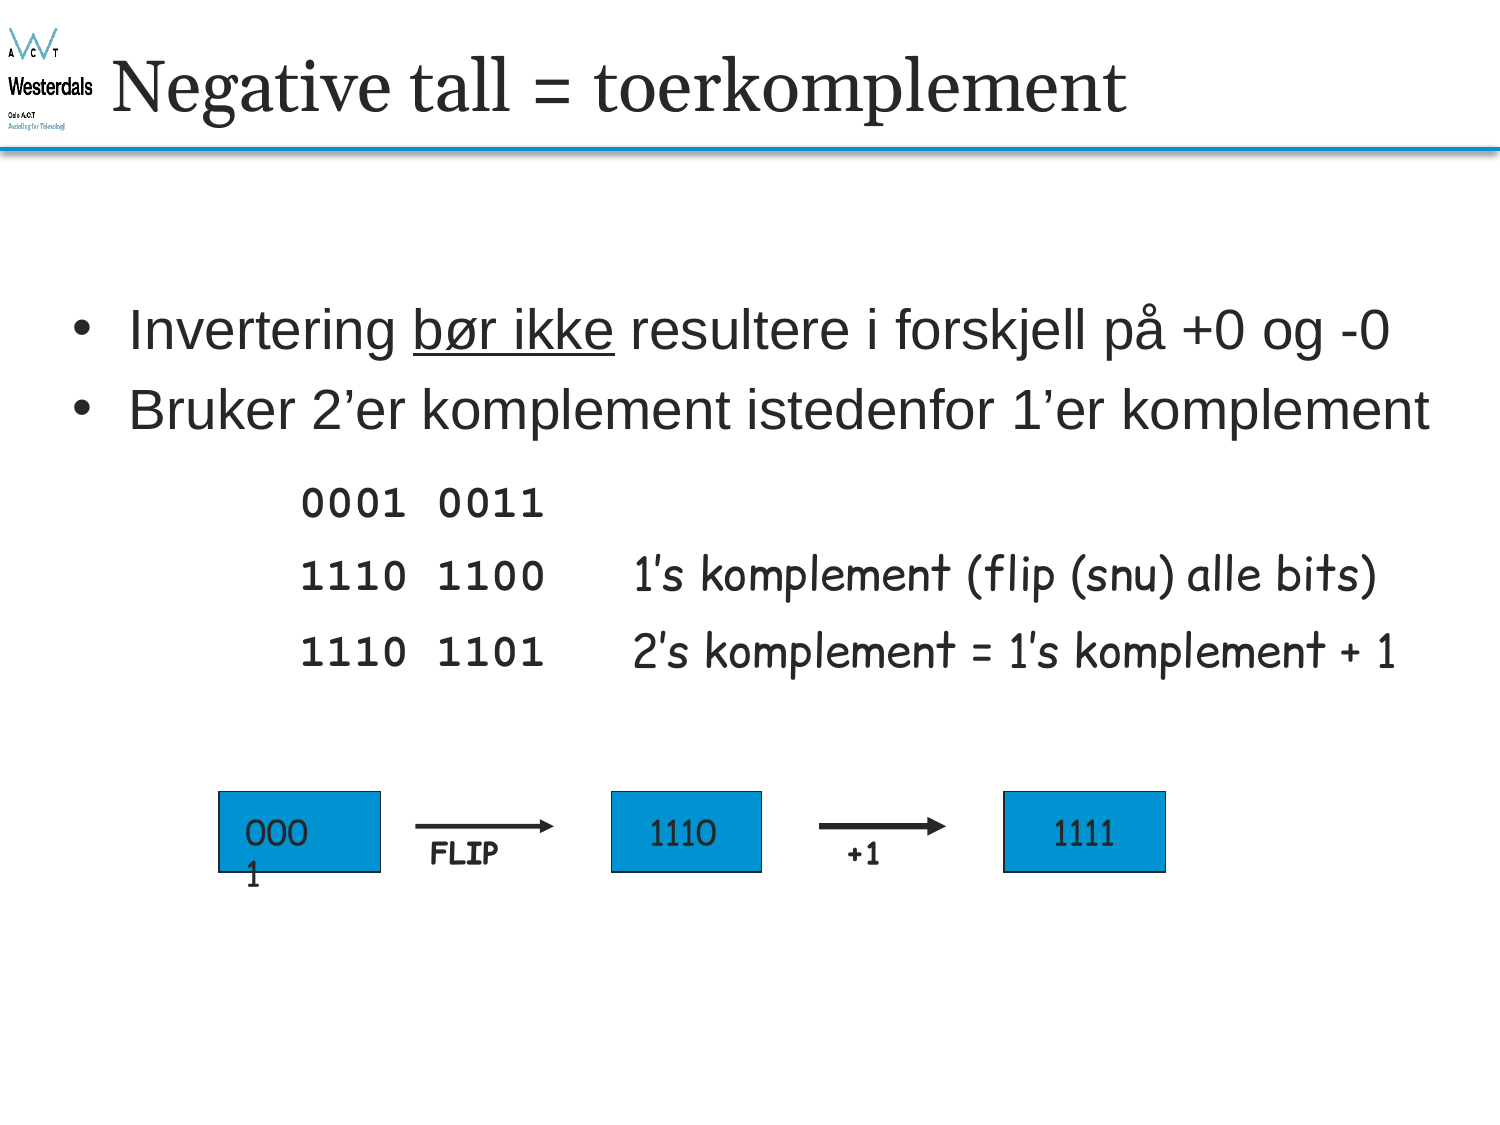

# Negative tall = toerkomplement
Invertering bør ikke resultere i forskjell på +0 og -0
Bruker 2’er komplement istedenfor 1’er komplement

0001 0011
1110 1100
1’s komplement (flip (snu) alle bits)
1110 1101
2’s komplement = 1’s komplement + 1

1110

1111

0001

FLIP

+1
blistog@westerdals.no
11